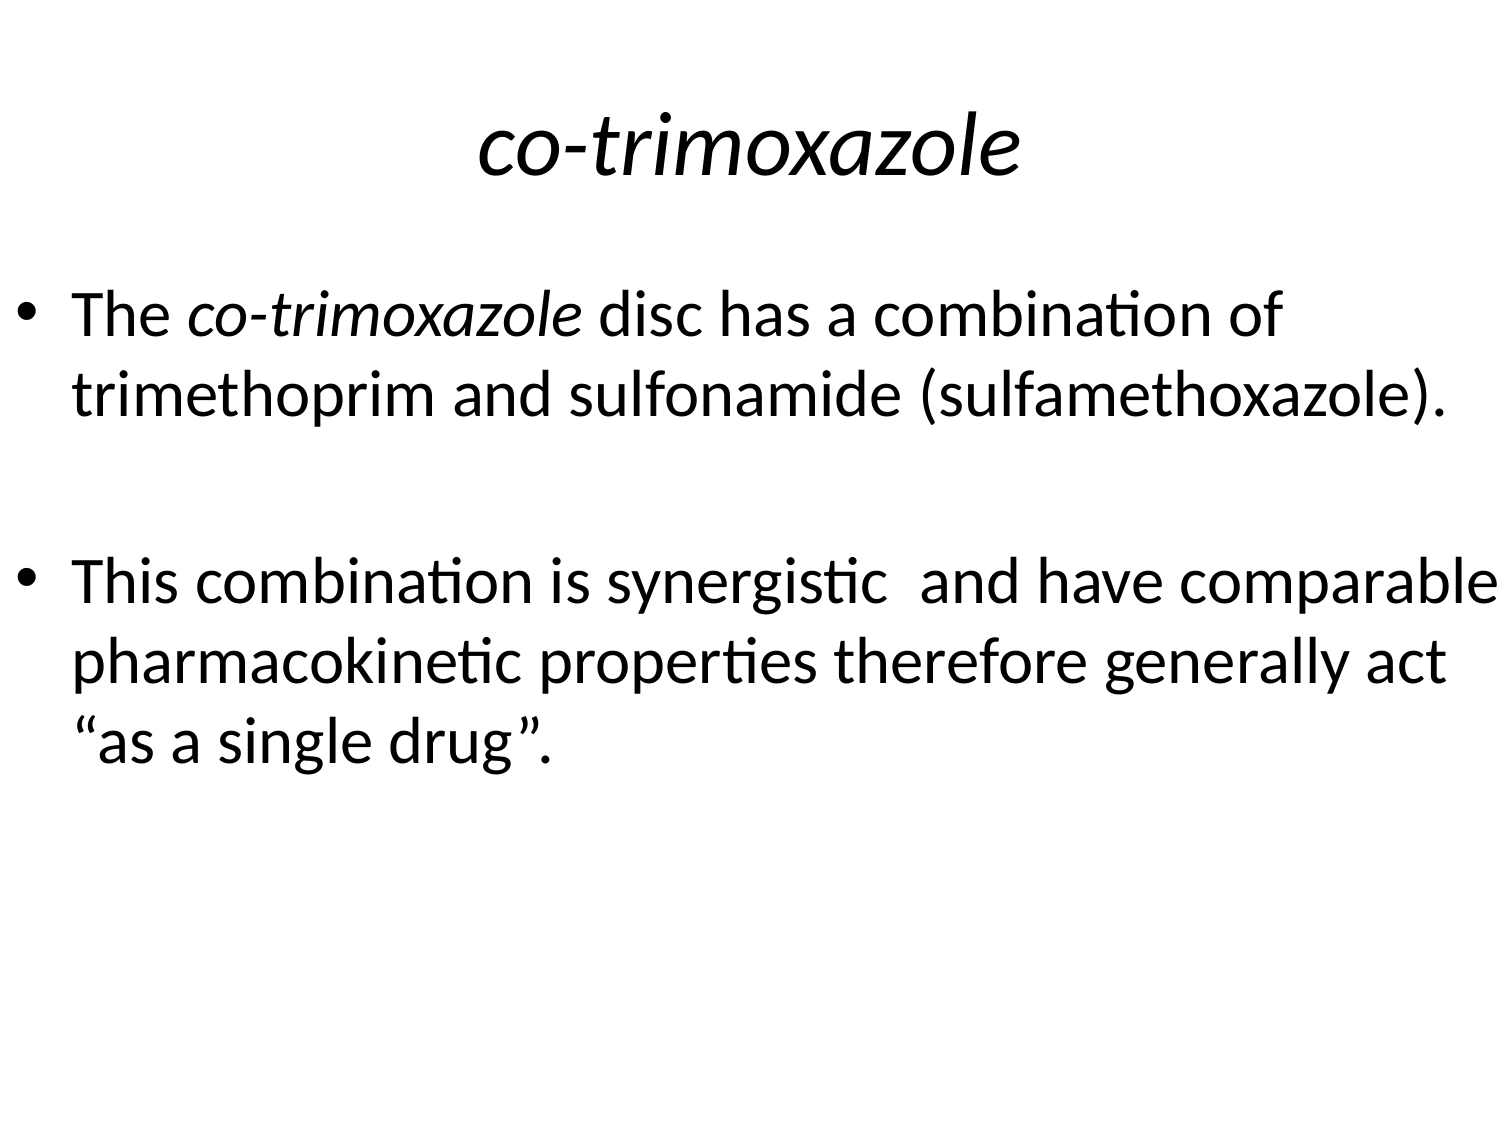

# co-trimoxazole
The co-trimoxazole disc has a combination of trimethoprim and sulfonamide (sulfamethoxazole).

This combination is synergistic  and have comparable pharmacokinetic properties therefore generally act “as a single drug”.